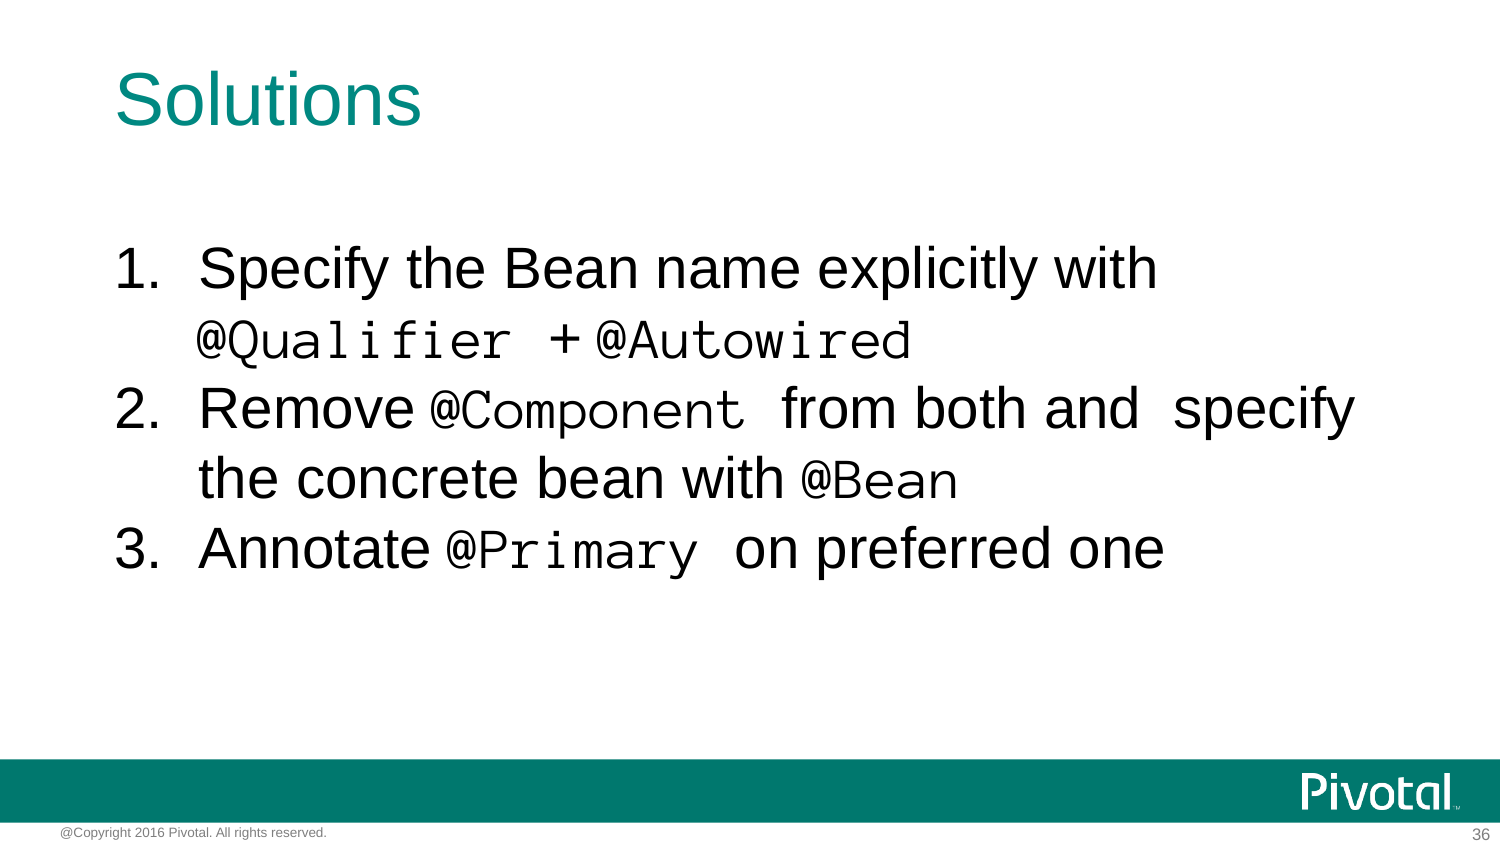

# Solutions
Specify the Bean name explicitly with @Qualifier + @Autowired
Remove @Component from both and  specify the concrete bean with @Bean
Annotate @Primary on preferred one